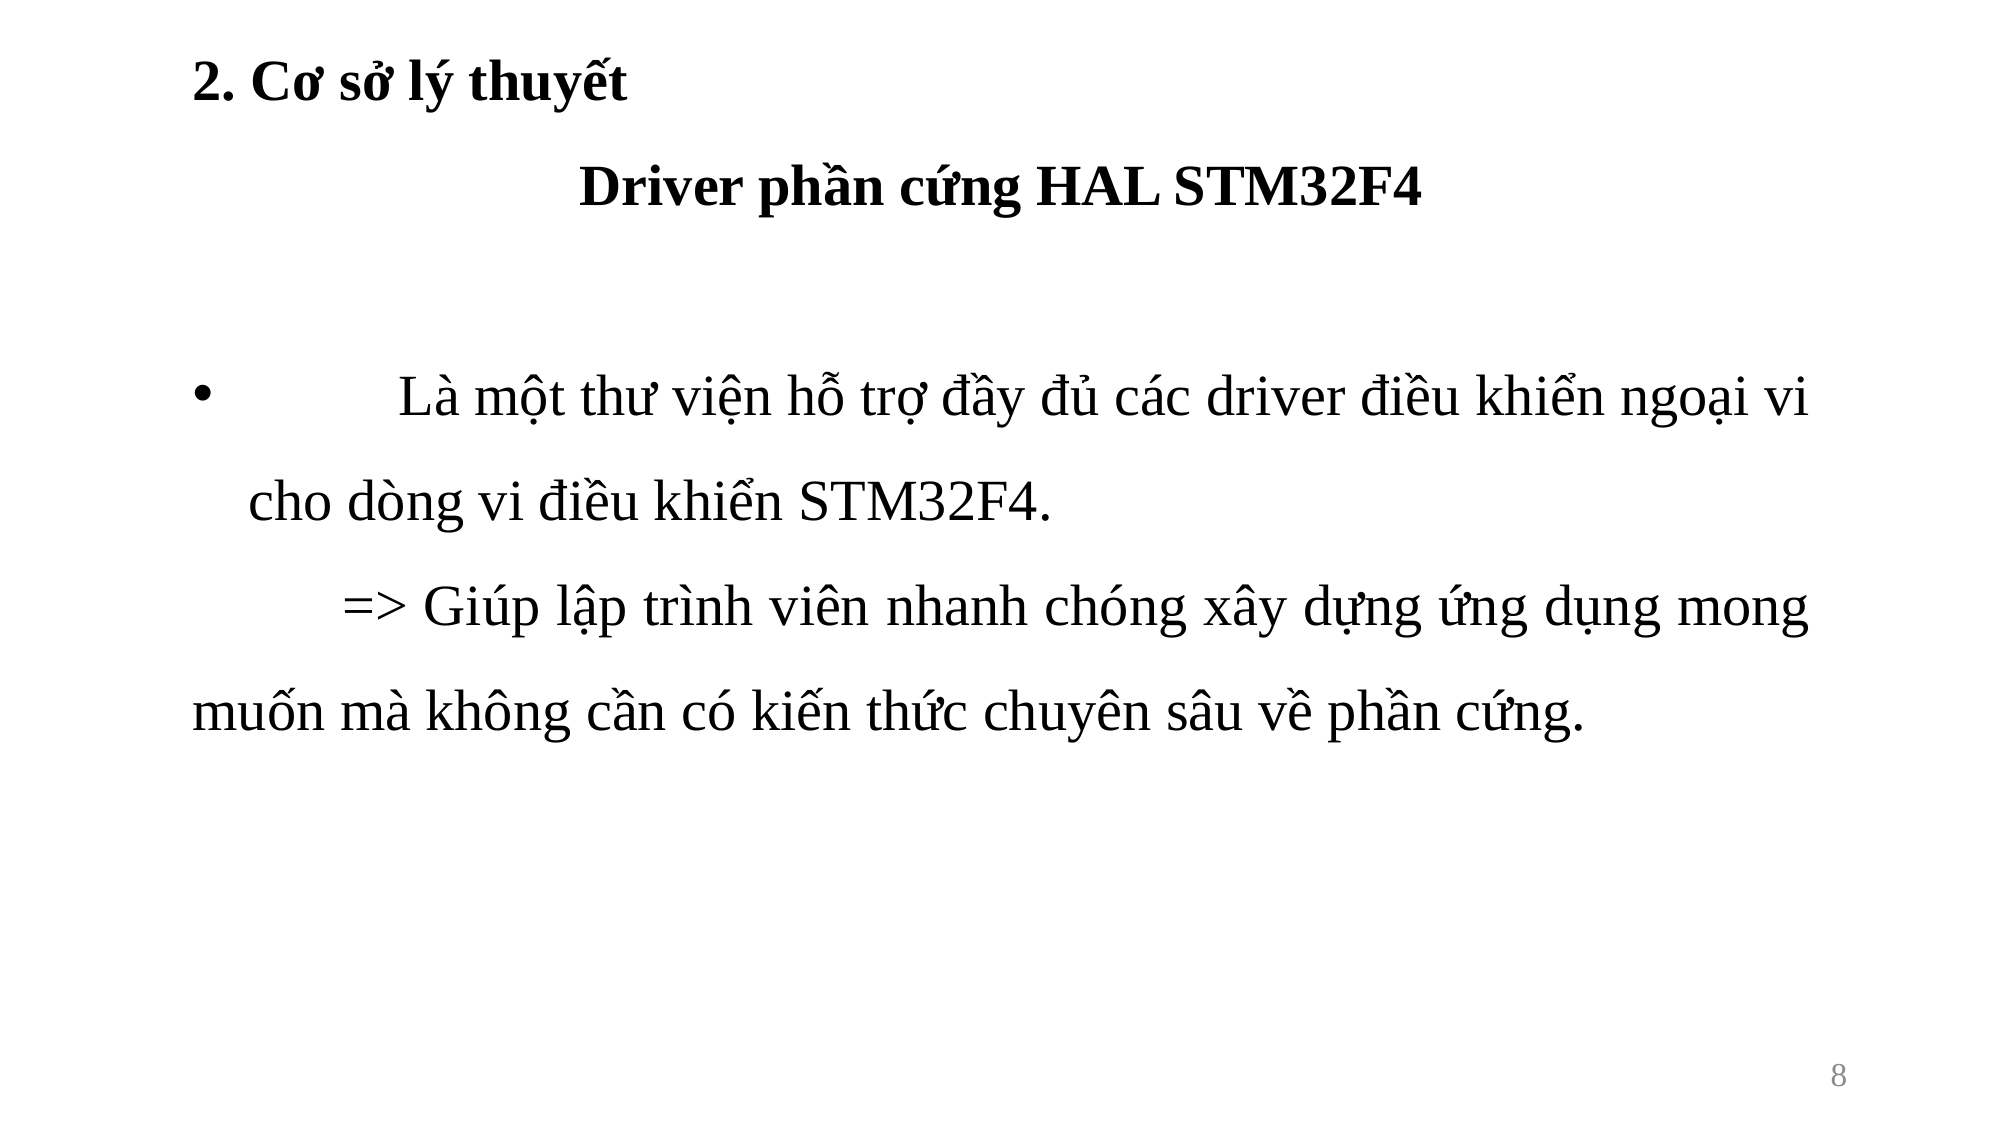

2. Cơ sở lý thuyết
Driver phần cứng HAL STM32F4

	Là một thư viện hỗ trợ đầy đủ các driver điều khiển ngoại vi cho dòng vi điều khiển STM32F4.
	=> Giúp lập trình viên nhanh chóng xây dựng ứng dụng mong muốn mà không cần có kiến thức chuyên sâu về phần cứng.

8